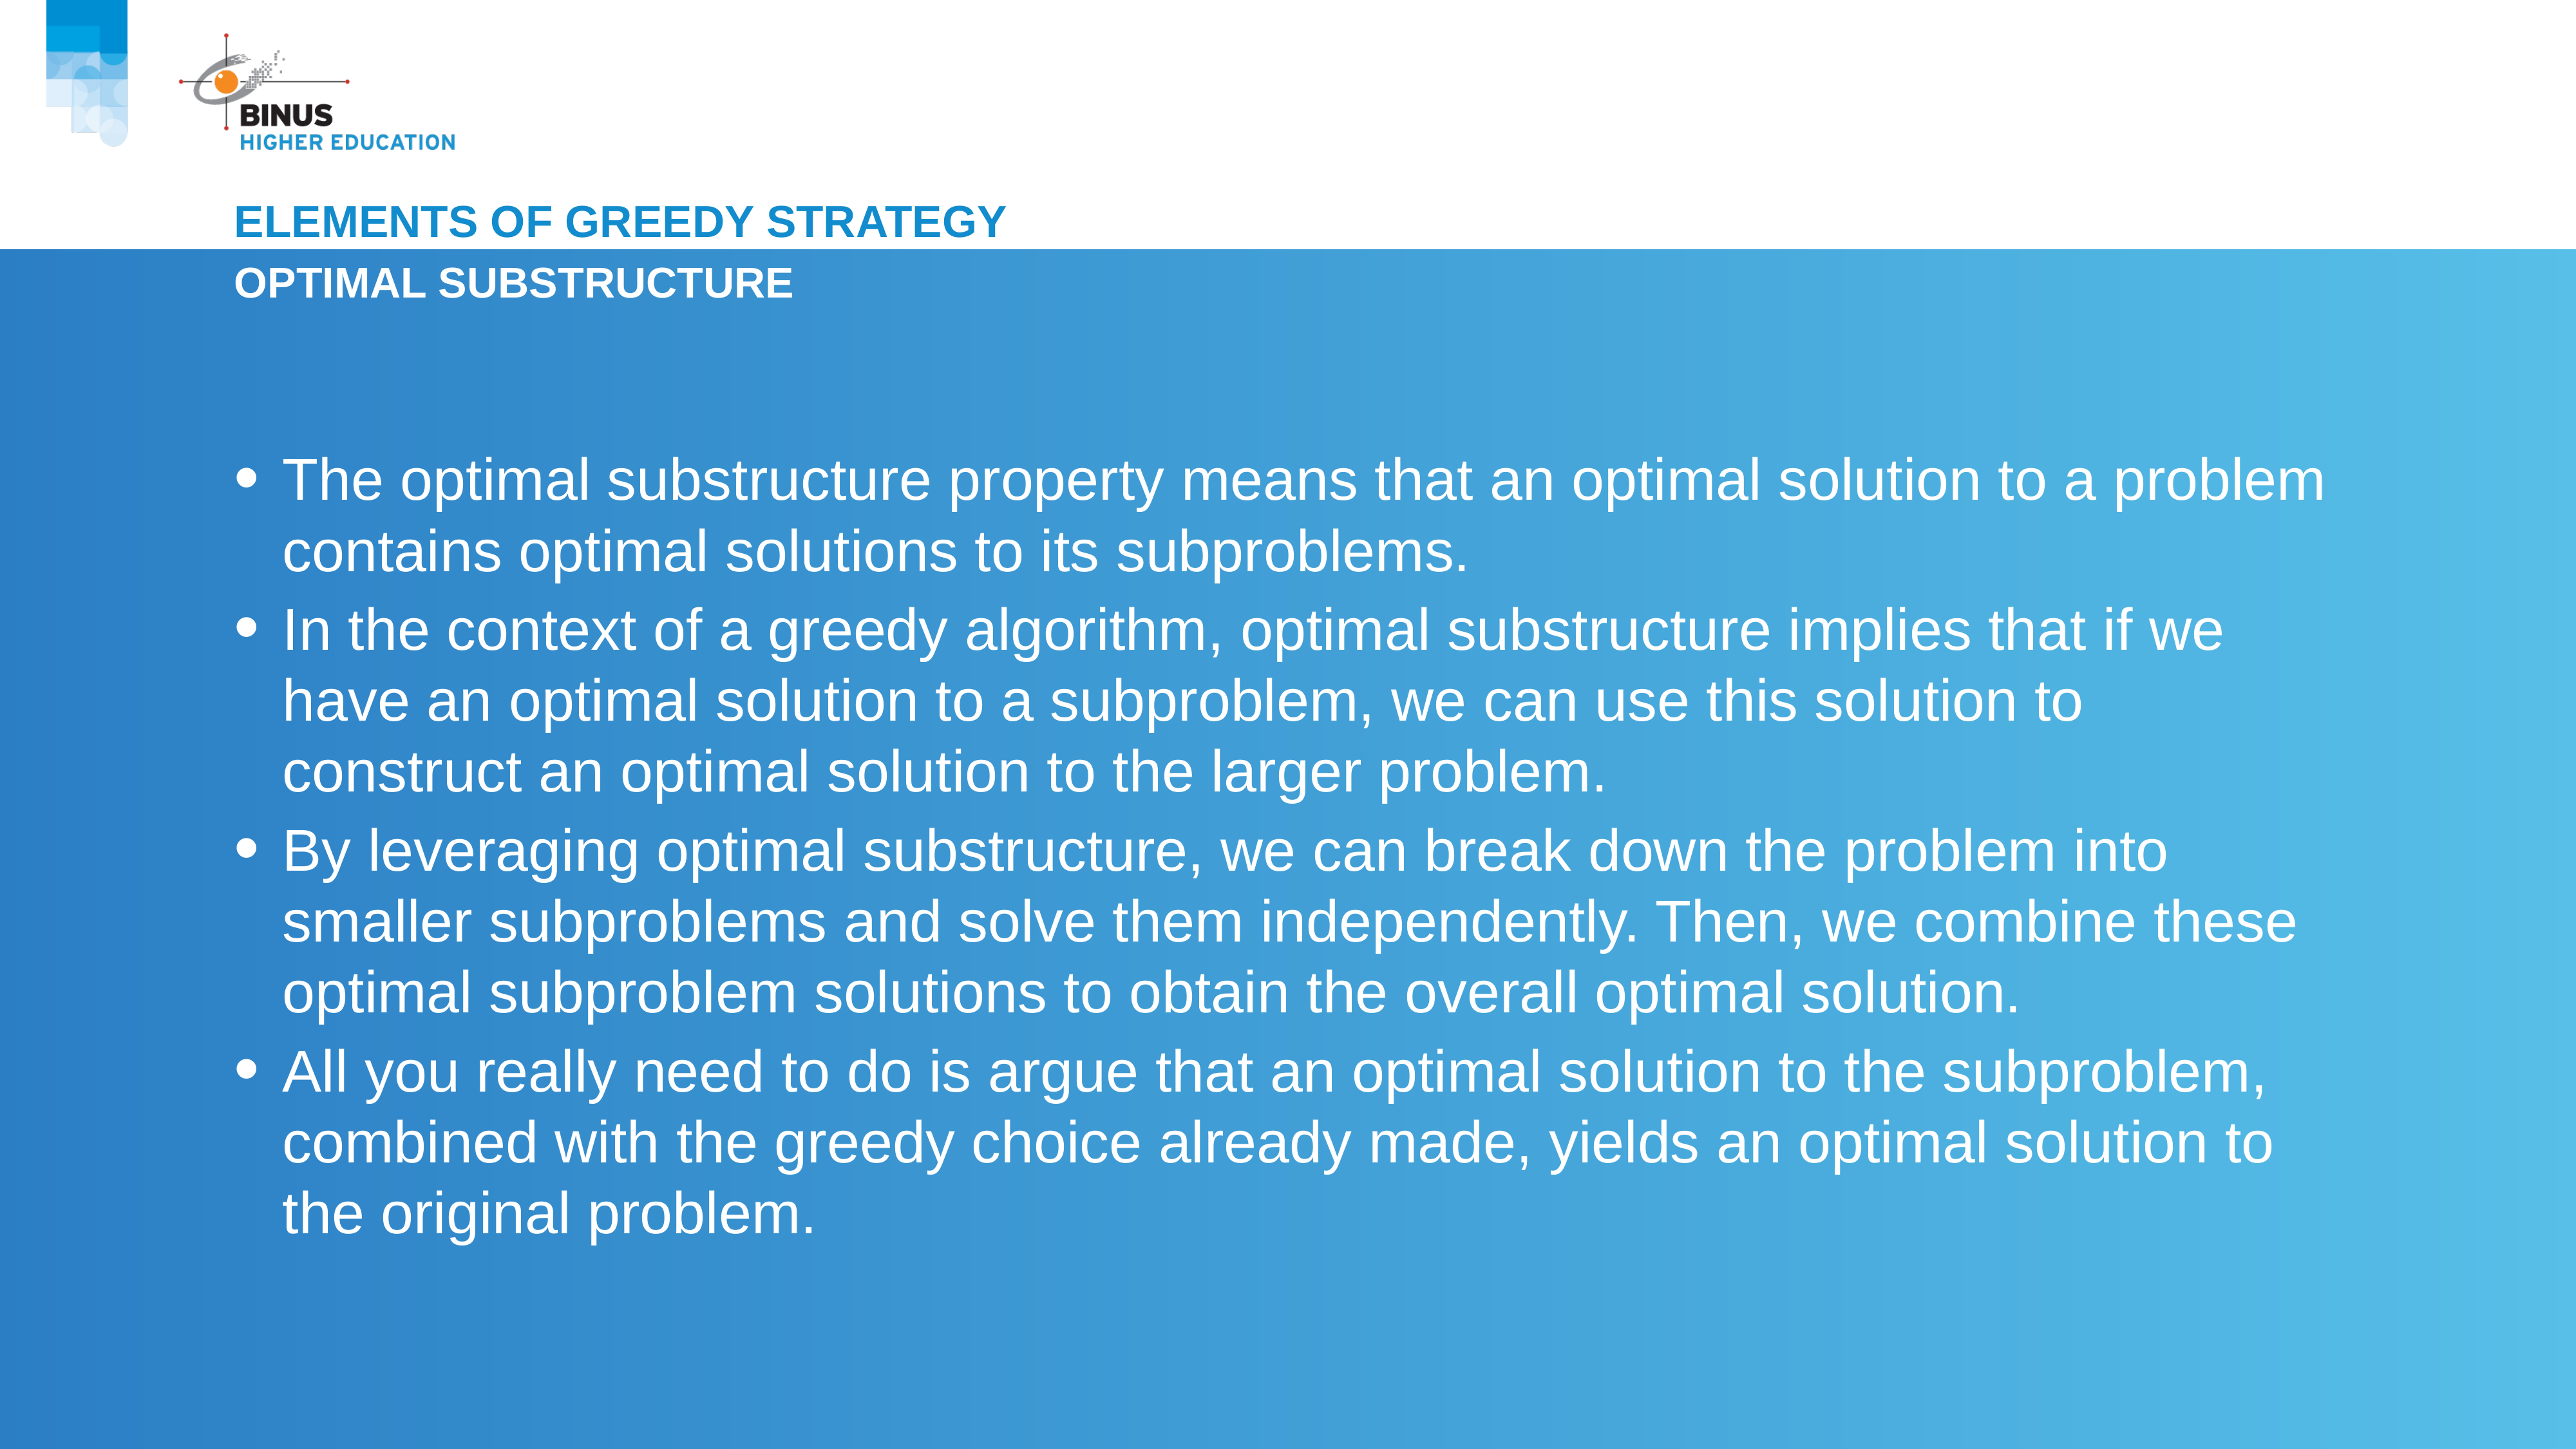

# Elements of greedy strategy
Optimal substructure
The optimal substructure property means that an optimal solution to a problem contains optimal solutions to its subproblems.
In the context of a greedy algorithm, optimal substructure implies that if we have an optimal solution to a subproblem, we can use this solution to construct an optimal solution to the larger problem.
By leveraging optimal substructure, we can break down the problem into smaller subproblems and solve them independently. Then, we combine these optimal subproblem solutions to obtain the overall optimal solution.
All you really need to do is argue that an optimal solution to the subproblem, combined with the greedy choice already made, yields an optimal solution to the original problem.